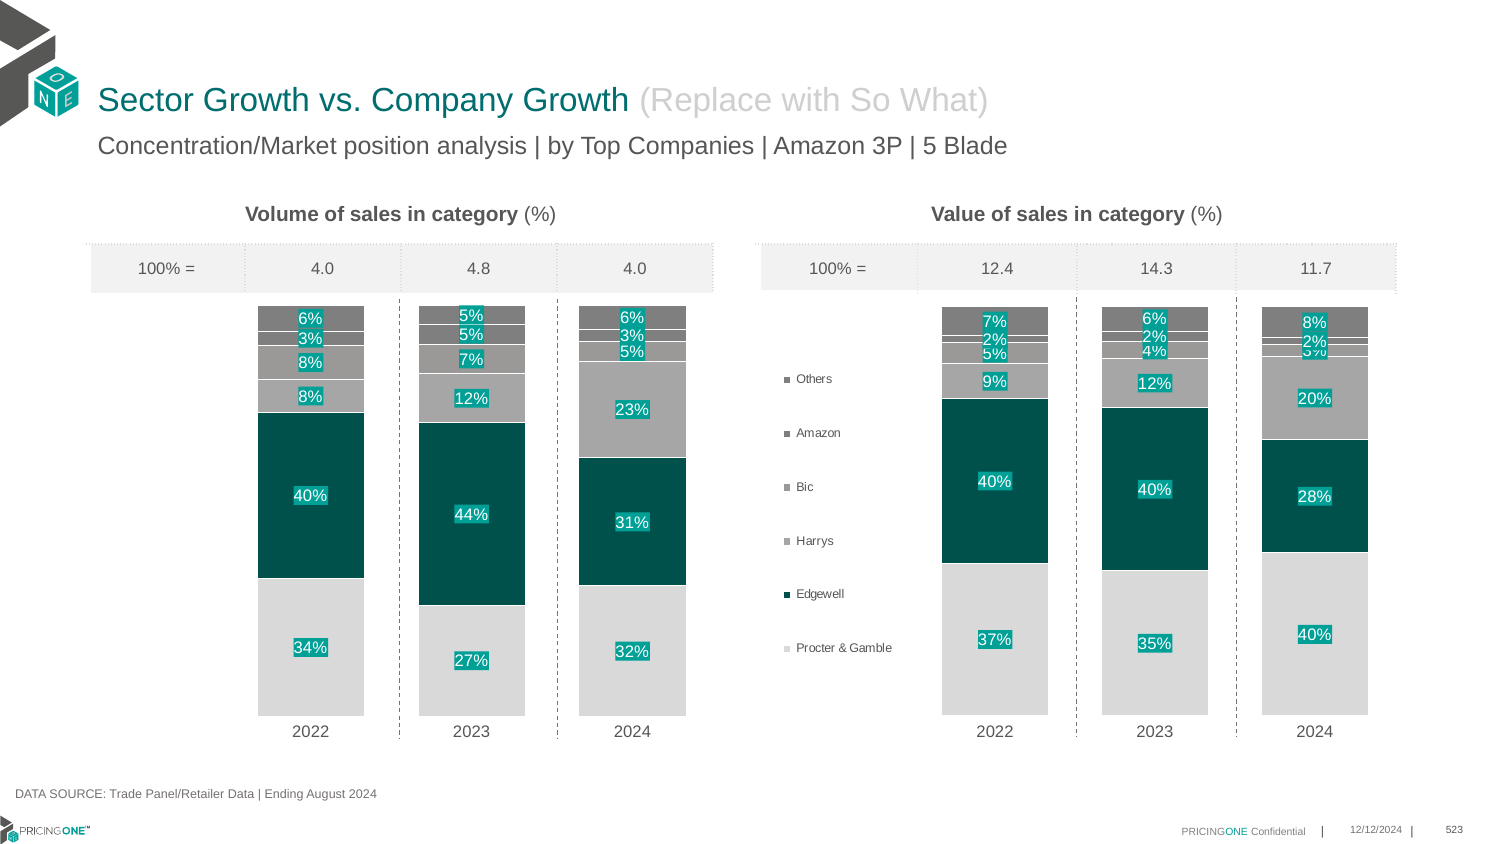

# Sector Growth vs. Company Growth (Replace with So What)
Concentration/Market position analysis | by Top Companies | Amazon 3P | 5 Blade
| Volume of sales in category (%) |  |  |  |
| --- | --- | --- | --- |
| 100% = | 4.0 | 4.8 | 4.0 |
| Value of sales in category (%) |  |  |  |
| --- | --- | --- | --- |
| 100% = | 12.4 | 14.3 | 11.7 |

### Chart

| Category | Procter & Gamble | Edgewell | Harrys | Bic | Amazon | Others |
|---|---|---|---|---|---|---|
| 2022 | 0.3351629314405783 | 0.40489010249885954 | 0.07892521390537581 | 0.08400374474016398 | 0.03442515210524984 | 0.06259285530977252 |
| 2023 | 0.2708097023565941 | 0.44318495197304153 | 0.12019557411214836 | 0.07147432712784142 | 0.048801603494537306 | 0.04553384093583729 |
| 2024 | 0.31731390915379526 | 0.31179474045645317 | 0.2348696161992033 | 0.04742929671463706 | 0.030320903214304994 | 0.058271534261606237 |

### Chart

| Category | Procter & Gamble | Edgewell | Harrys | Bic | Amazon | Others |
|---|---|---|---|---|---|---|
| 2022 | 0.37244397369975174 | 0.40099091147573185 | 0.08614552493884339 | 0.05122479591849921 | 0.017060932397558647 | 0.07213386156961514 |
| 2023 | 0.35400020293519097 | 0.39809324662669093 | 0.11980740975839128 | 0.04141559717448337 | 0.024740856366966005 | 0.06194268713827744 |
| 2024 | 0.3972638028499 | 0.27688124124028024 | 0.20354921701589954 | 0.029404044805008394 | 0.015156253029520976 | 0.07774544105939087 |
DATA SOURCE: Trade Panel/Retailer Data | Ending August 2024

12/12/2024
523